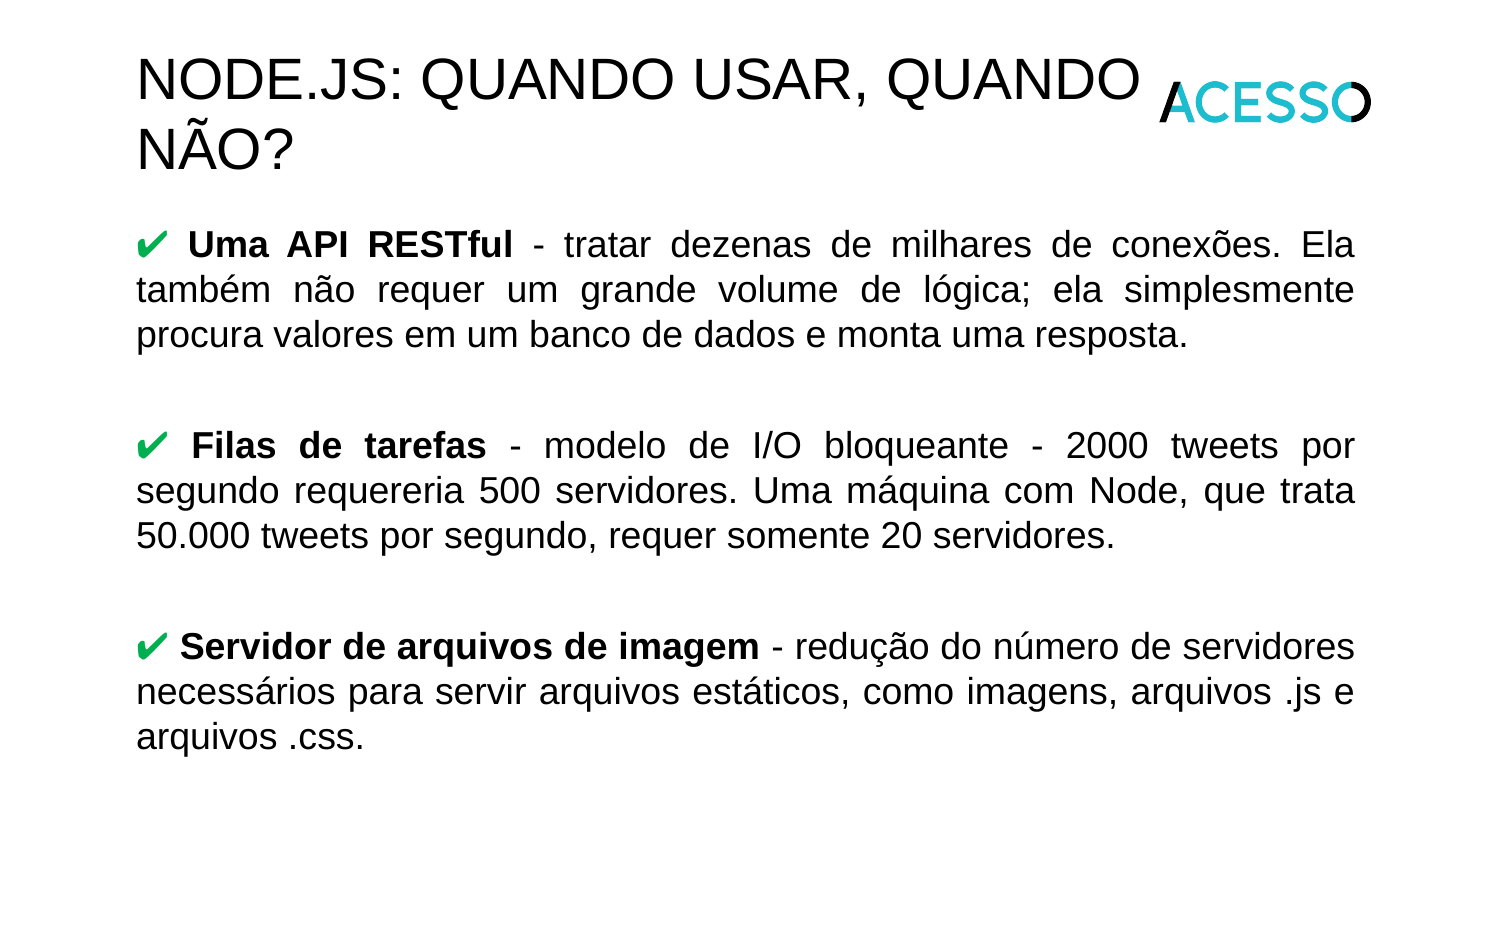

# Node.js: quando usar, quando não?
✔ Uma API RESTful - tratar dezenas de milhares de conexões. Ela também não requer um grande volume de lógica; ela simplesmente procura valores em um banco de dados e monta uma resposta.

✔ Filas de tarefas - modelo de I/O bloqueante - 2000 tweets por segundo requereria 500 servidores. Uma máquina com Node, que trata 50.000 tweets por segundo, requer somente 20 servidores.

✔ Servidor de arquivos de imagem - redução do número de servidores necessários para servir arquivos estáticos, como imagens, arquivos .js e arquivos .css.